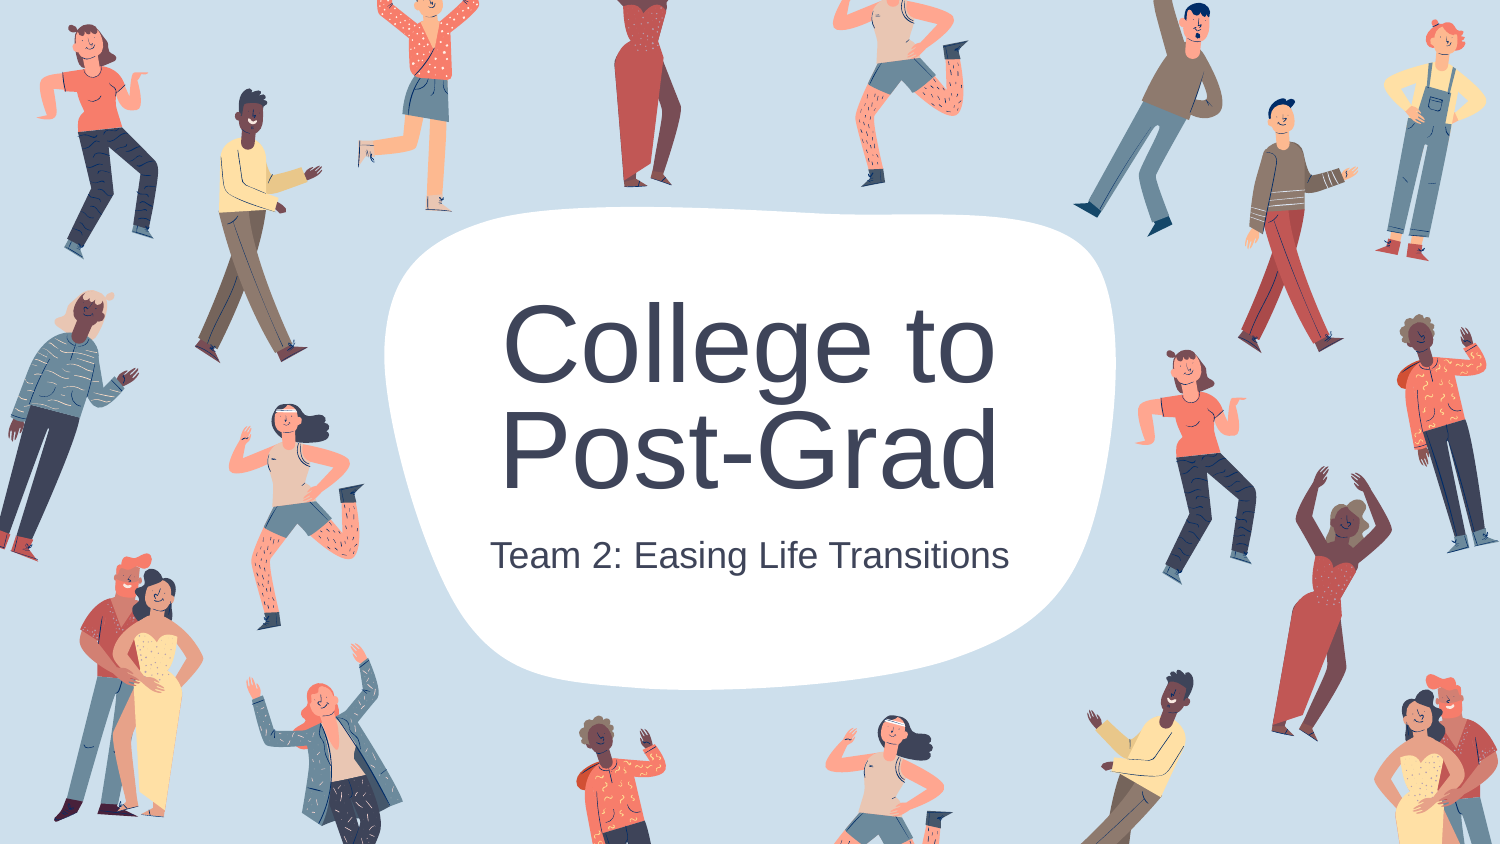

# College to Post-Grad
Team 2: Easing Life Transitions